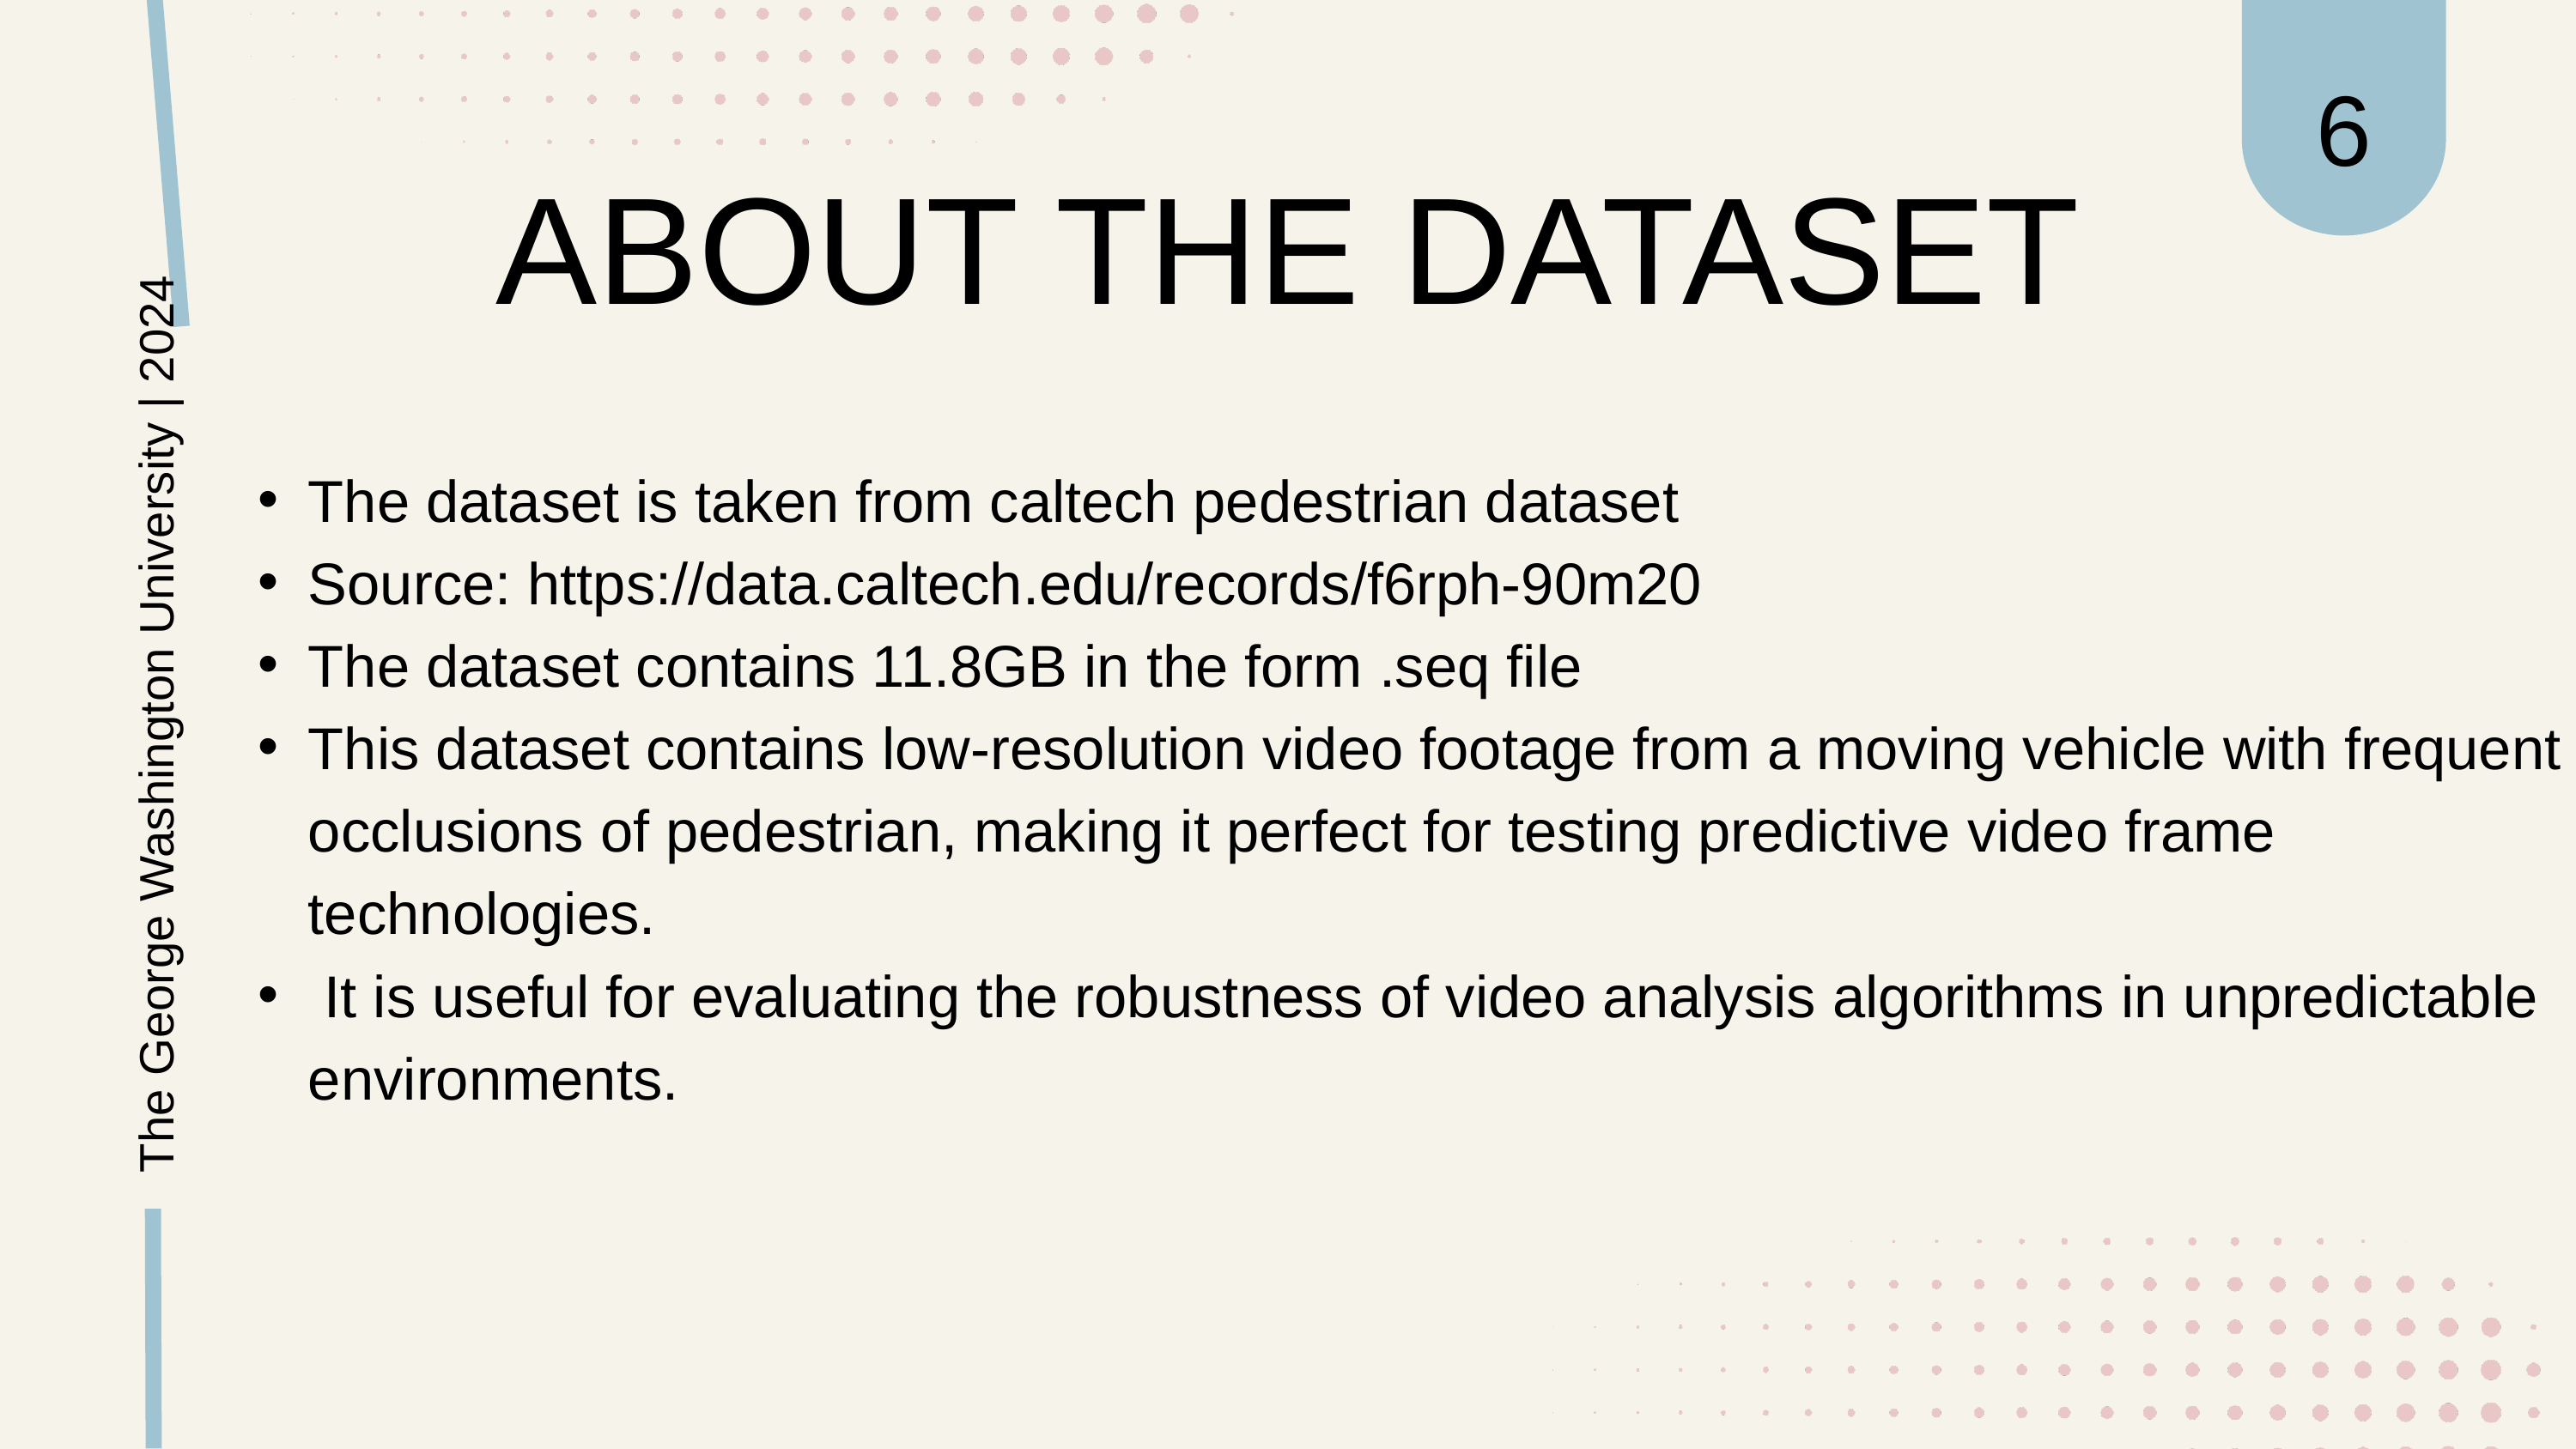

6

ABOUT THE DATASET
The dataset is taken from caltech pedestrian dataset
Source: https://data.caltech.edu/records/f6rph-90m20
The dataset contains 11.8GB in the form .seq file
This dataset contains low-resolution video footage from a moving vehicle with frequent occlusions of pedestrian, making it perfect for testing predictive video frame technologies.
 It is useful for evaluating the robustness of video analysis algorithms in unpredictable environments.
The George Washington University | 2024